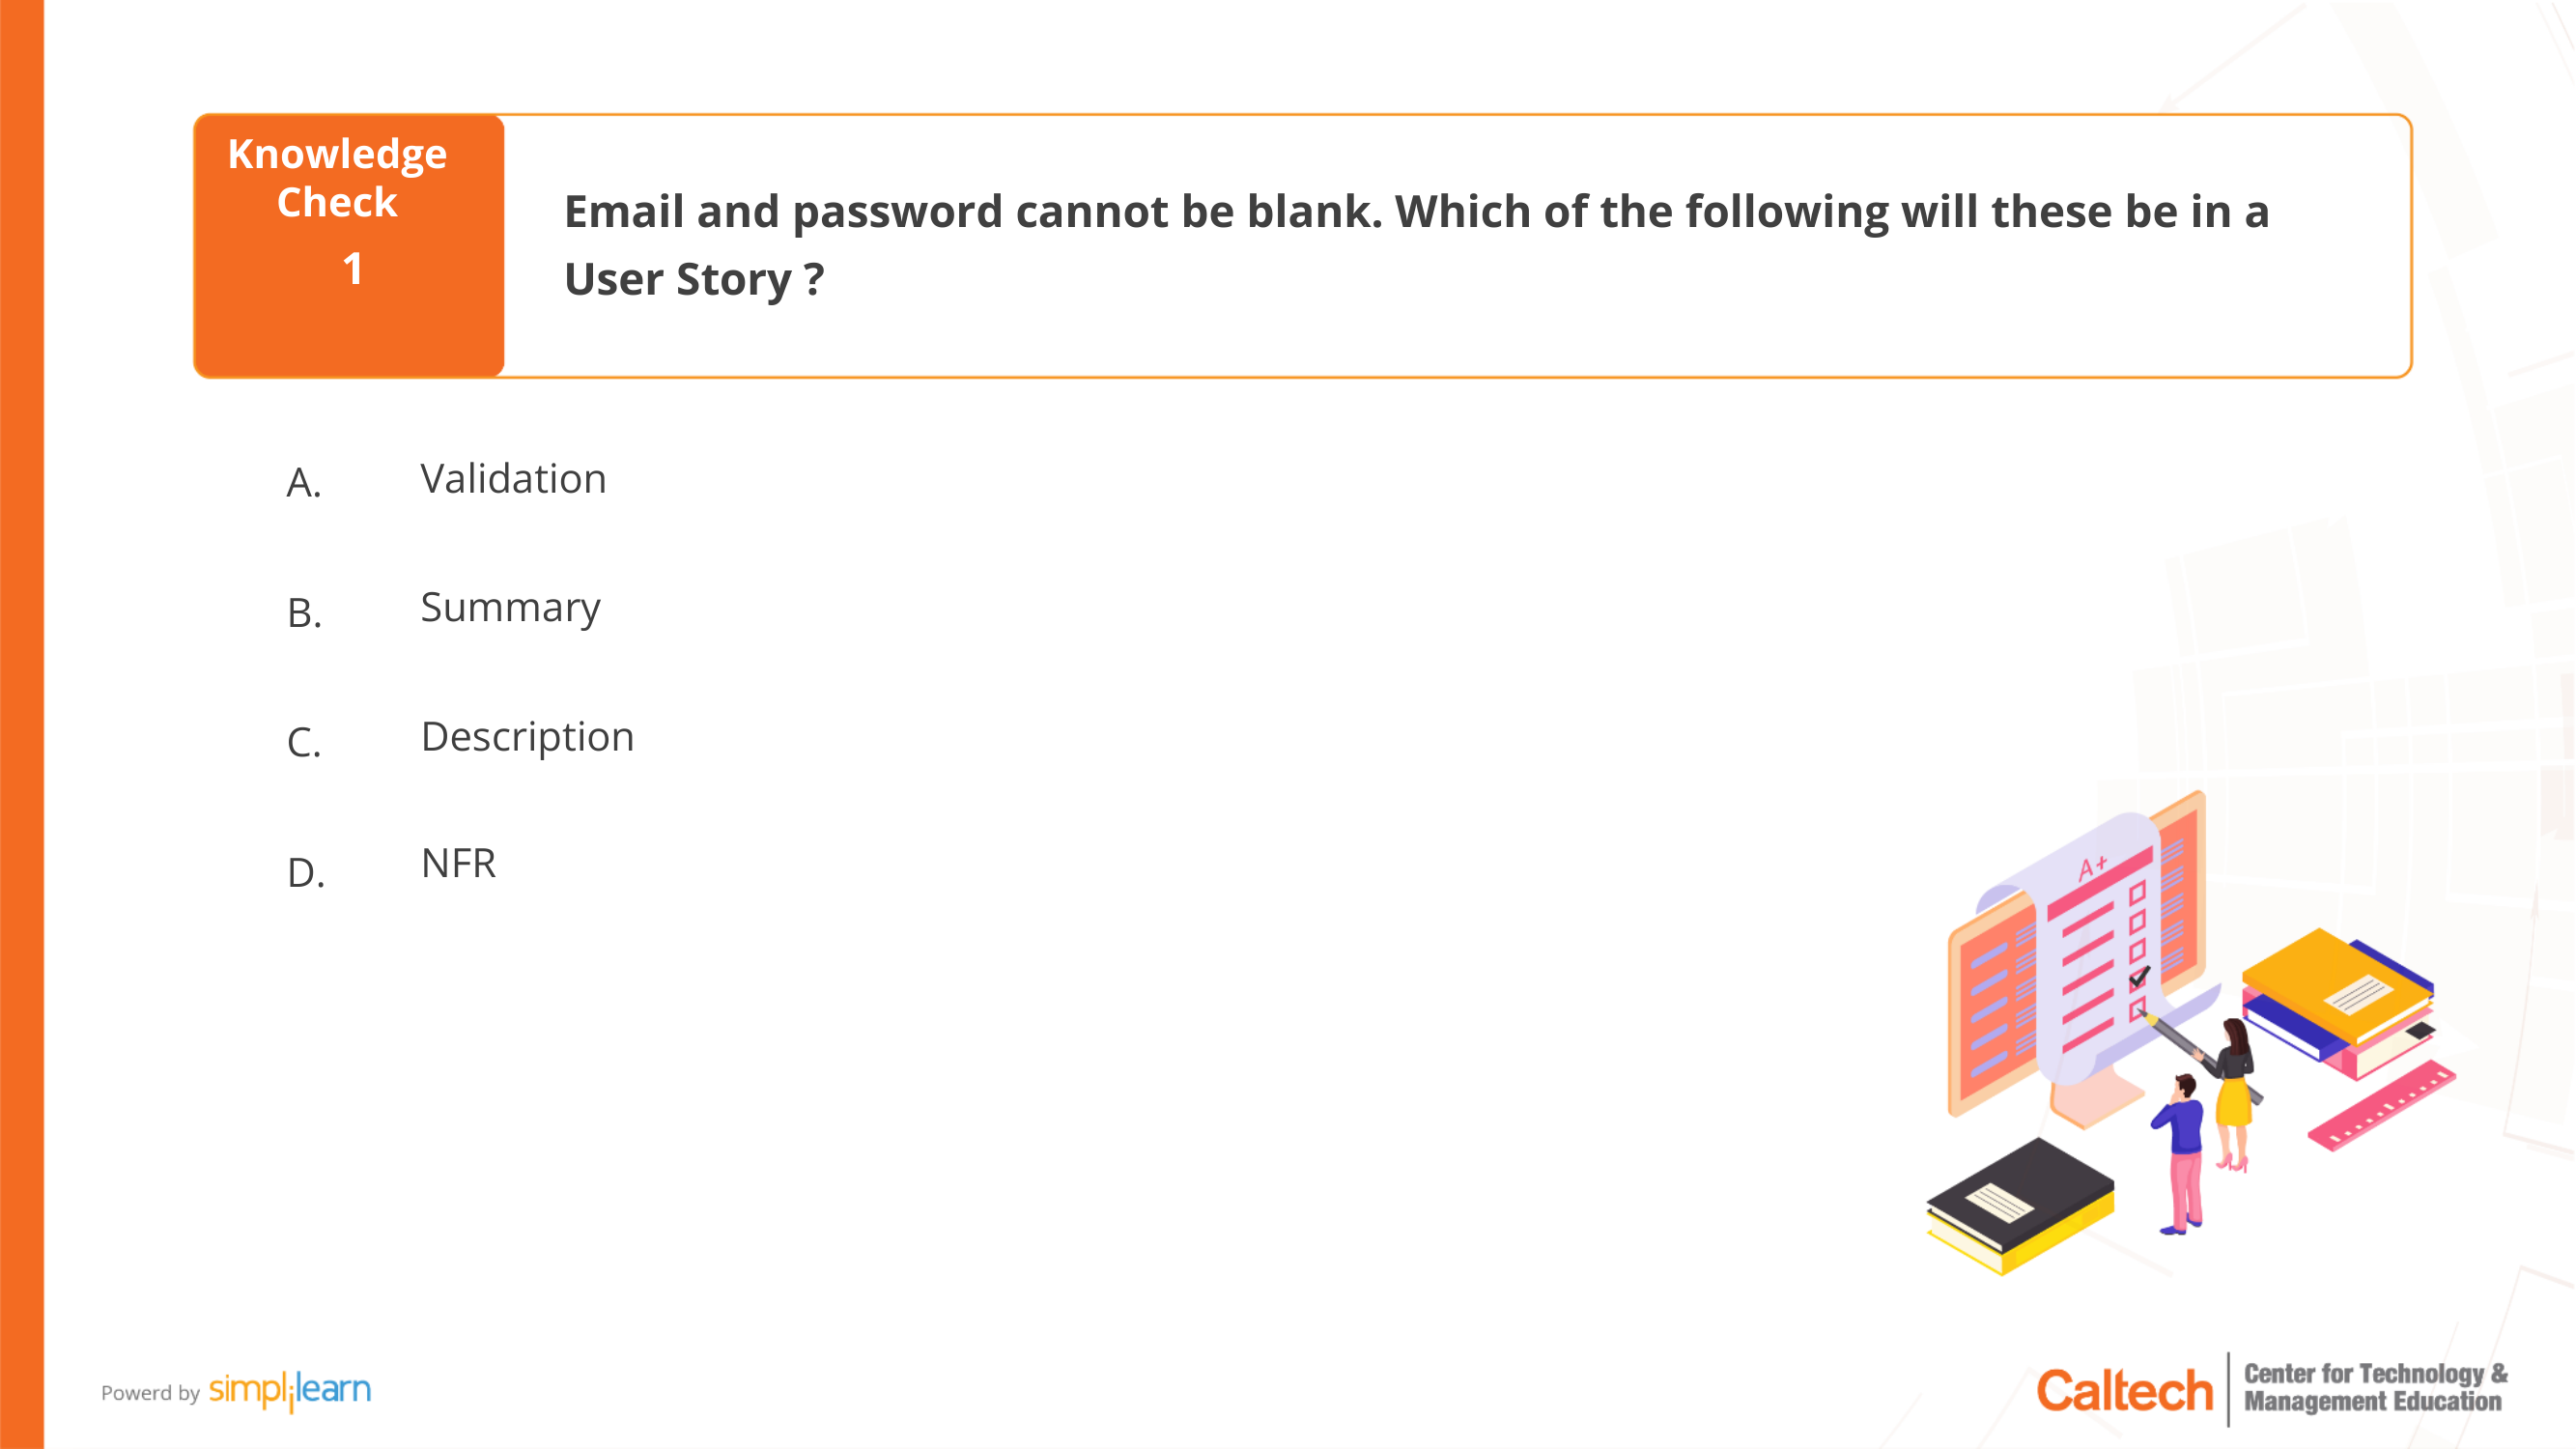

Email and password cannot be blank. Which of the following will these be in a
User Story ?
1
Validation
Summary
Description
NFR